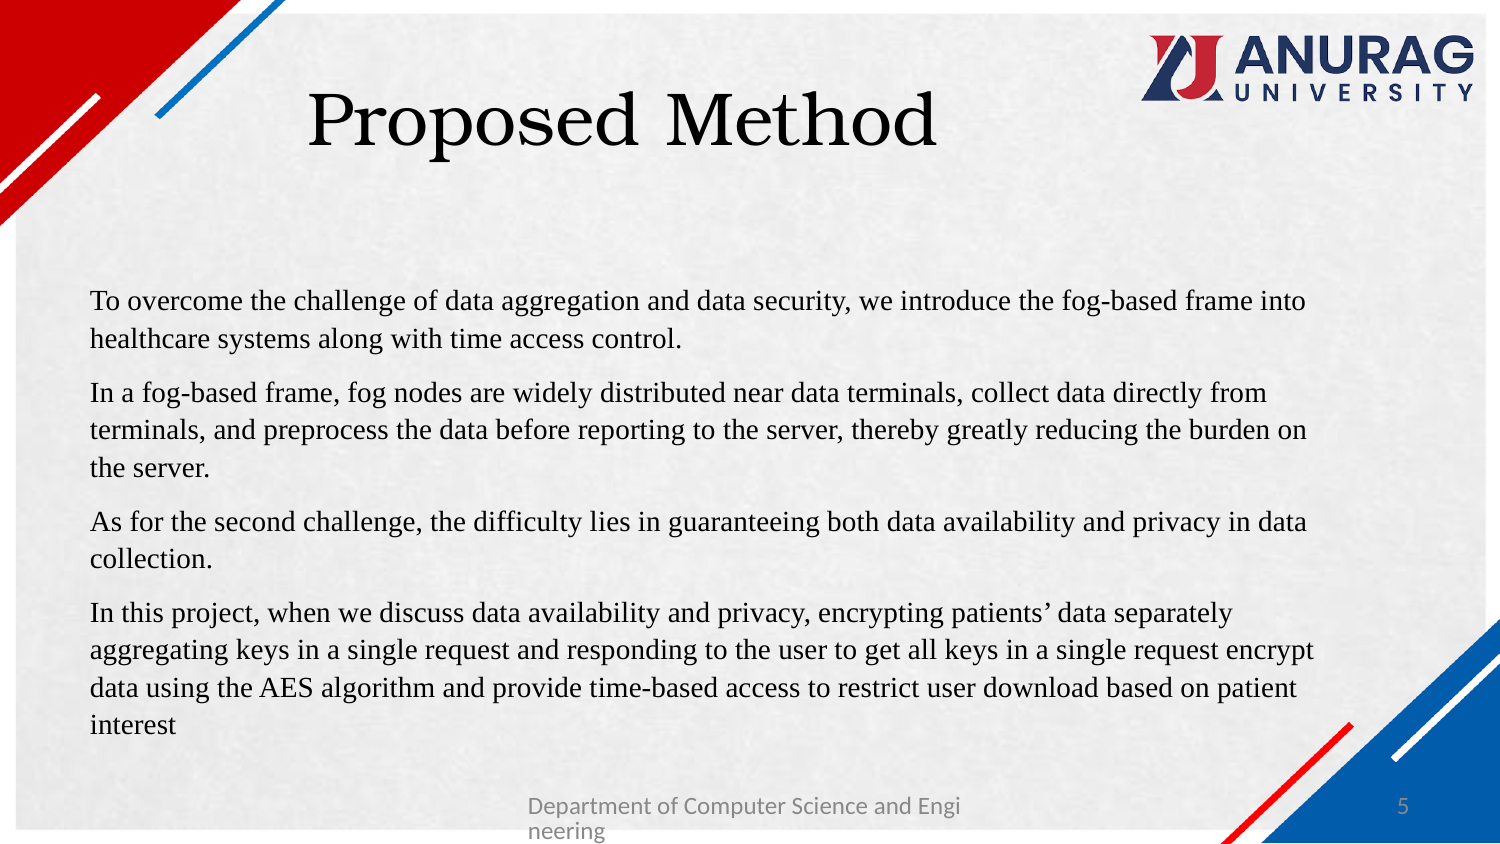

# Proposed Method
To overcome the challenge of data aggregation and data security, we introduce the fog-based frame into healthcare systems along with time access control.
In a fog-based frame, fog nodes are widely distributed near data terminals, collect data directly from terminals, and preprocess the data before reporting to the server, thereby greatly reducing the burden on the server.
As for the second challenge, the difficulty lies in guaranteeing both data availability and privacy in data collection.
In this project, when we discuss data availability and privacy, encrypting patients’ data separately aggregating keys in a single request and responding to the user to get all keys in a single request encrypt data using the AES algorithm and provide time-based access to restrict user download based on patient interest

Department of Computer Science and Engineering
5